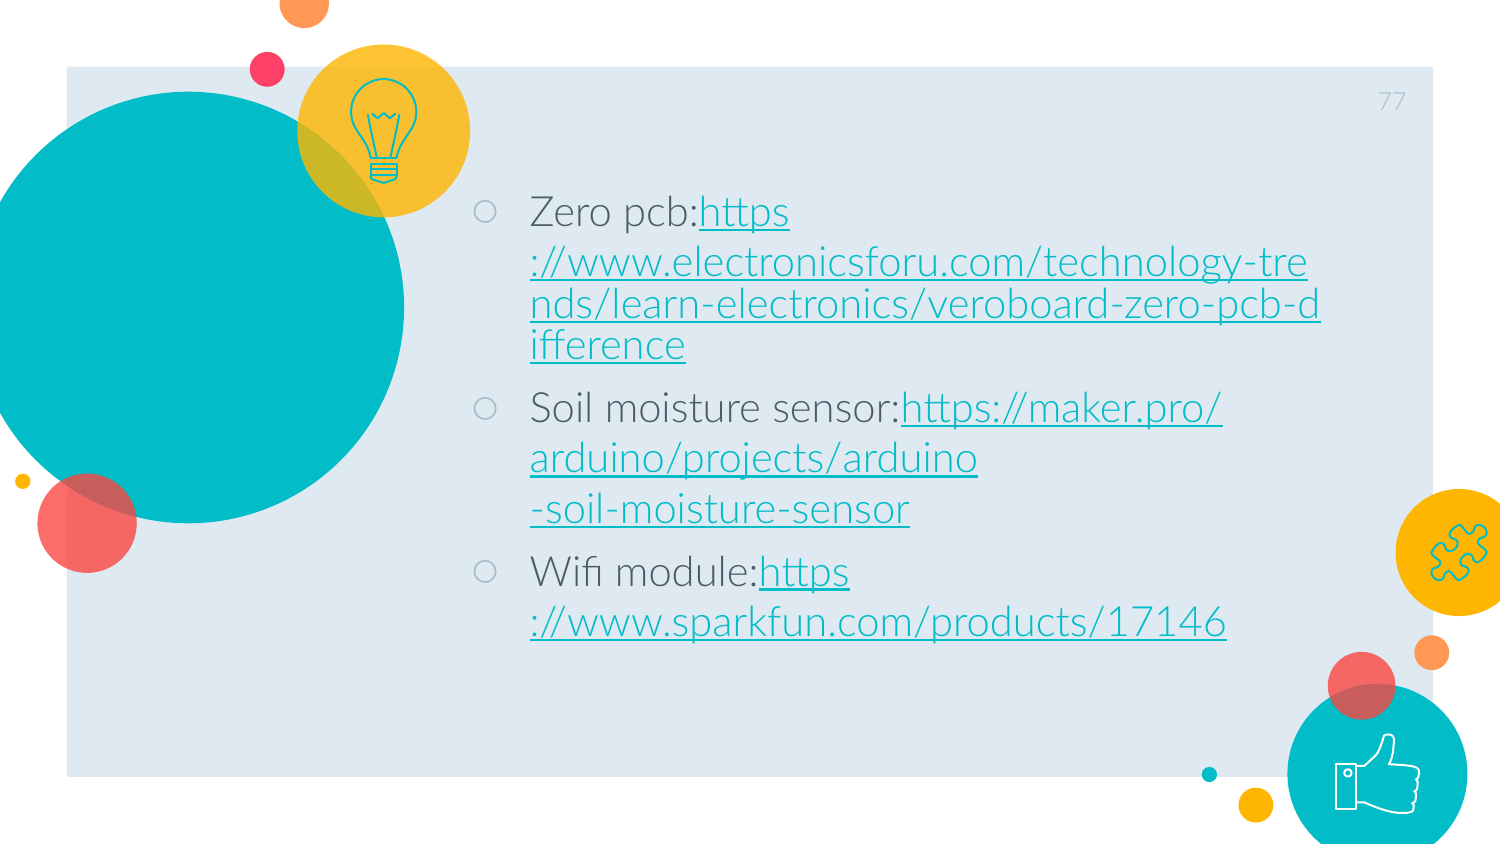

77
Zero pcb:https://www.electronicsforu.com/technology-trends/learn-electronics/veroboard-zero-pcb-difference
Soil moisture sensor:https://maker.pro/arduino/projects/arduino-soil-moisture-sensor
Wifi module:https://www.sparkfun.com/products/17146